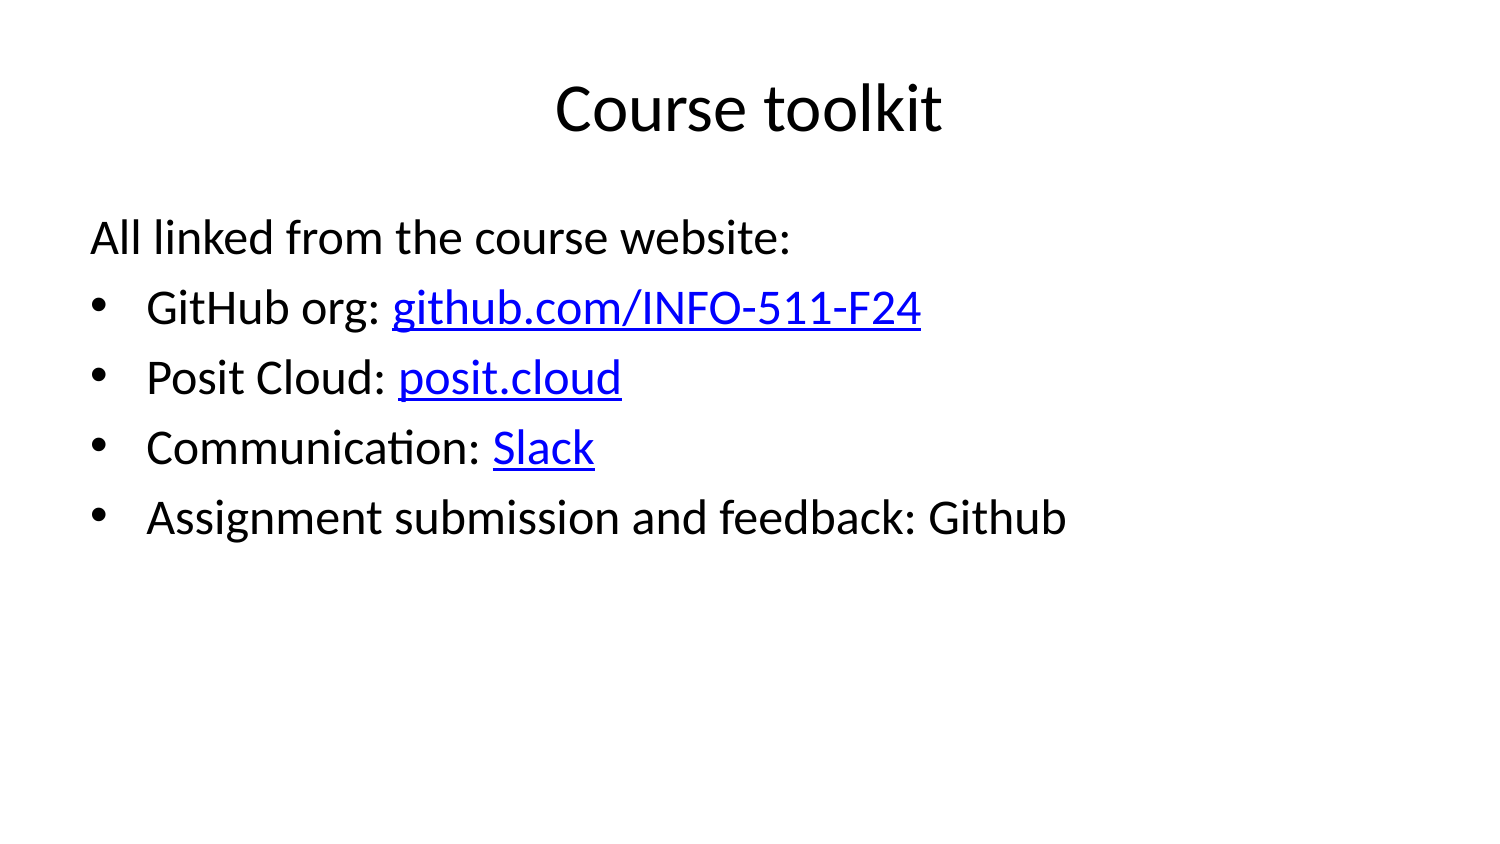

# Course toolkit
All linked from the course website:
GitHub org: github.com/INFO-511-F24
Posit Cloud: posit.cloud
Communication: Slack
Assignment submission and feedback: Github